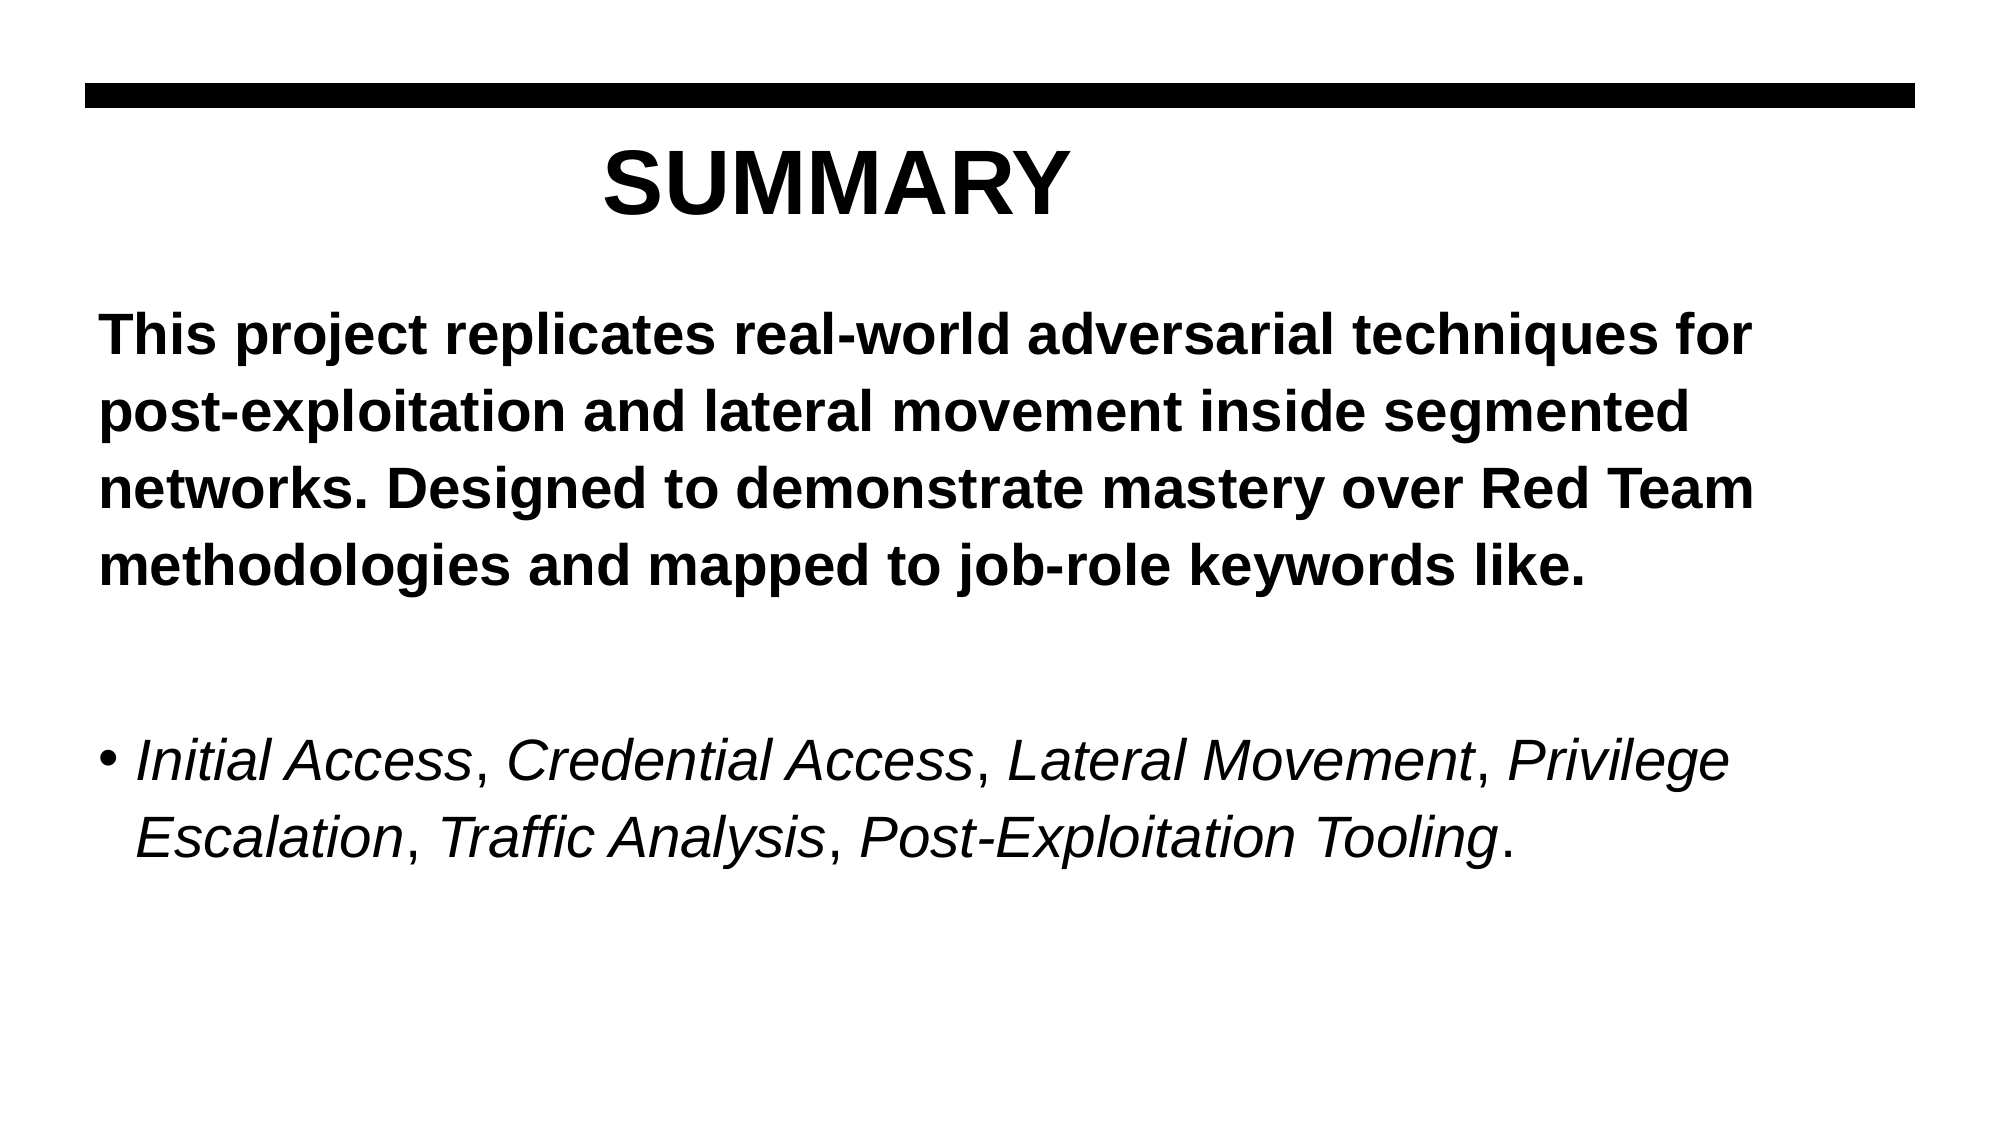

# SUMMARY
This project replicates real-world adversarial techniques for post-exploitation and lateral movement inside segmented networks. Designed to demonstrate mastery over Red Team methodologies and mapped to job-role keywords like.

Initial Access, Credential Access, Lateral Movement, Privilege Escalation, Traffic Analysis, Post-Exploitation Tooling.